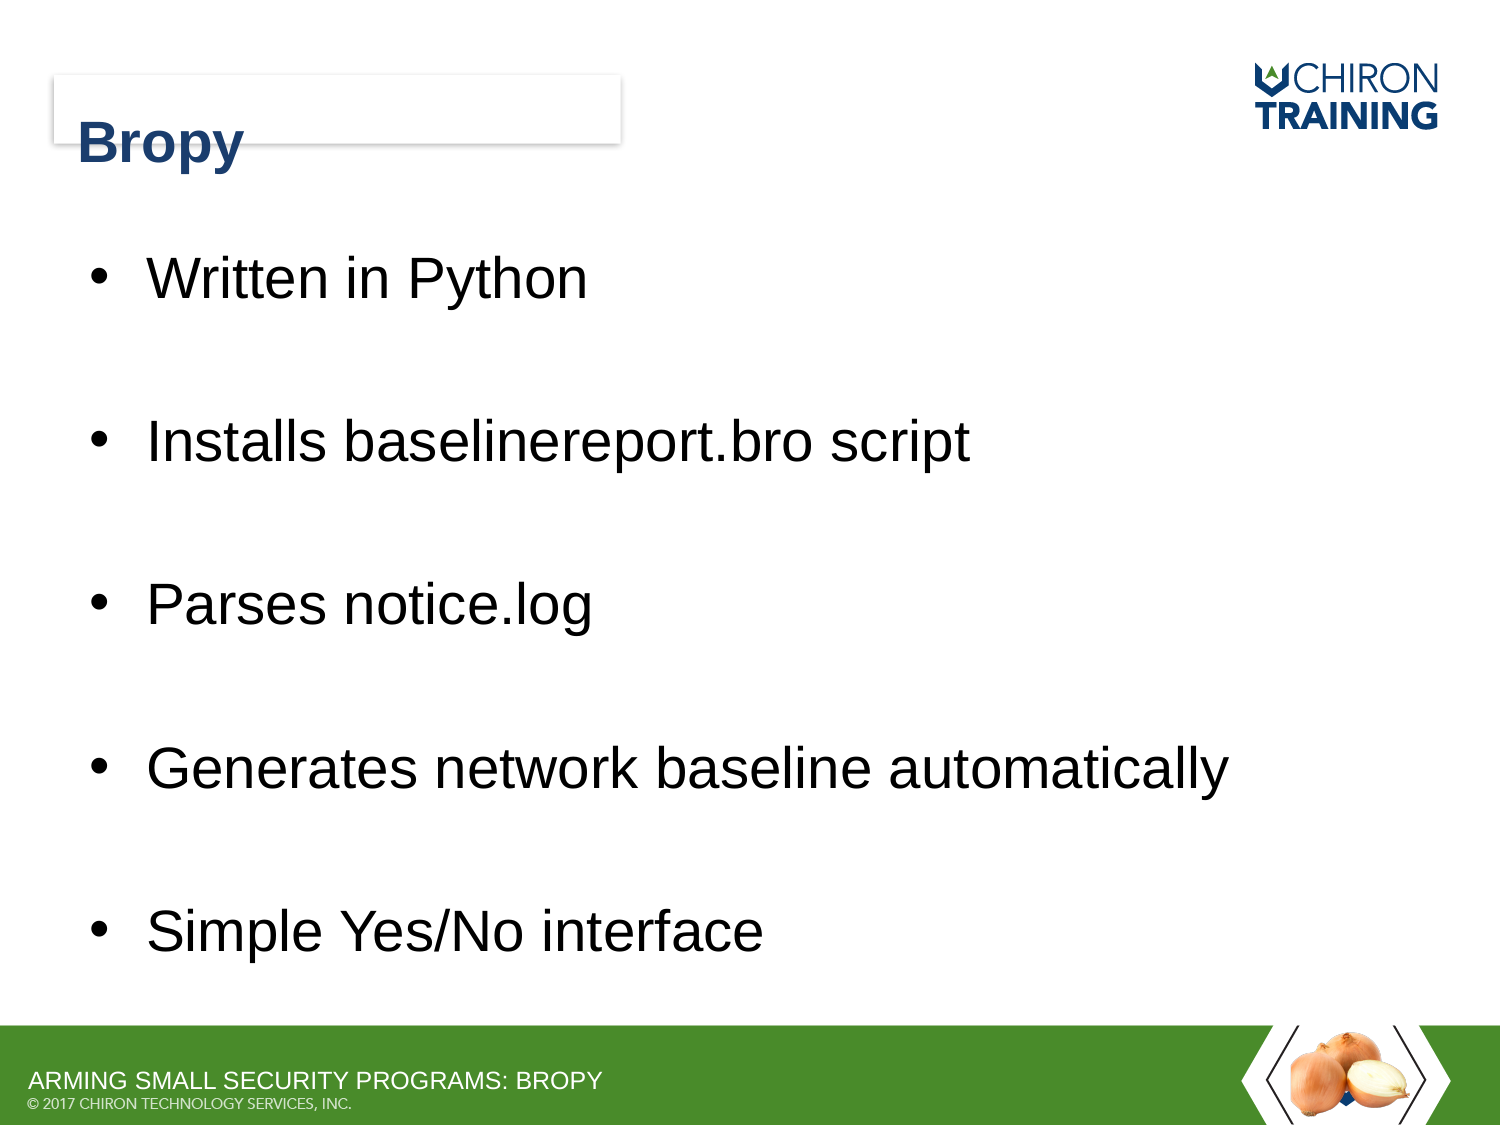

# Bropy
Written in Python

Installs baselinereport.bro script

Parses notice.log

Generates network baseline automatically

Simple Yes/No interface